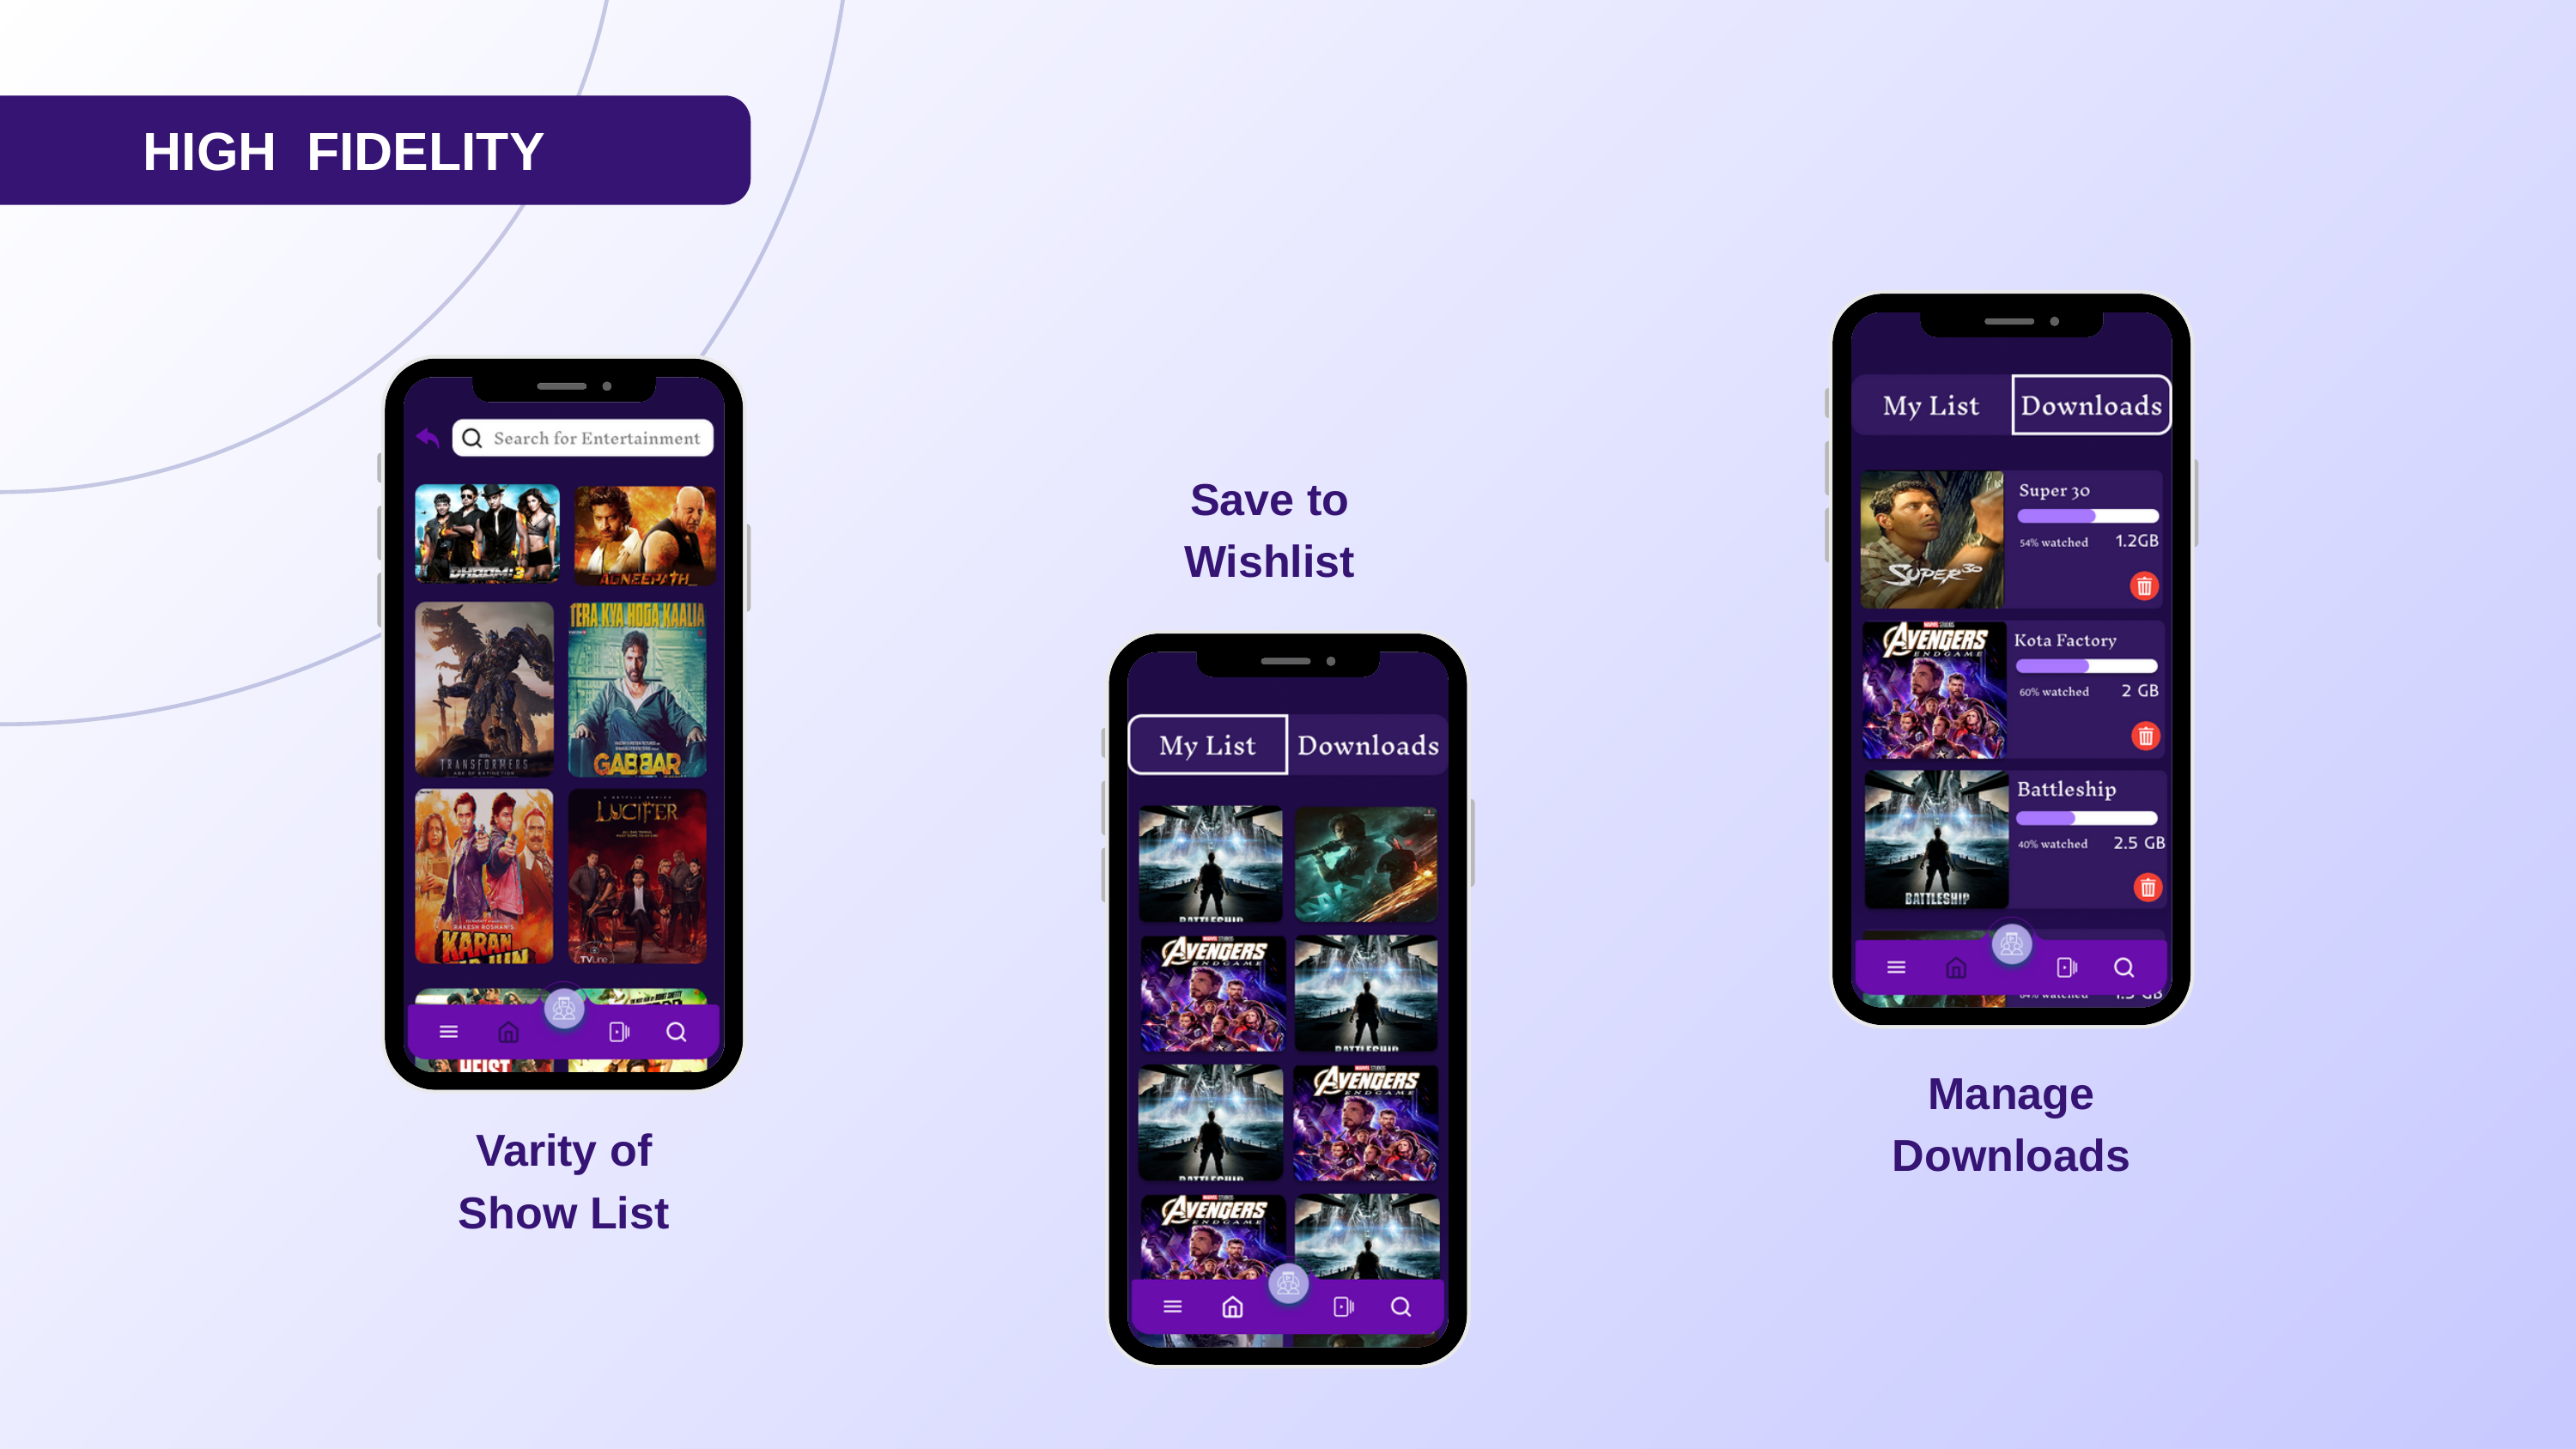

HIGH  FIDELITY

Save to Wishlist

Manage Downloads
Varity of Show List